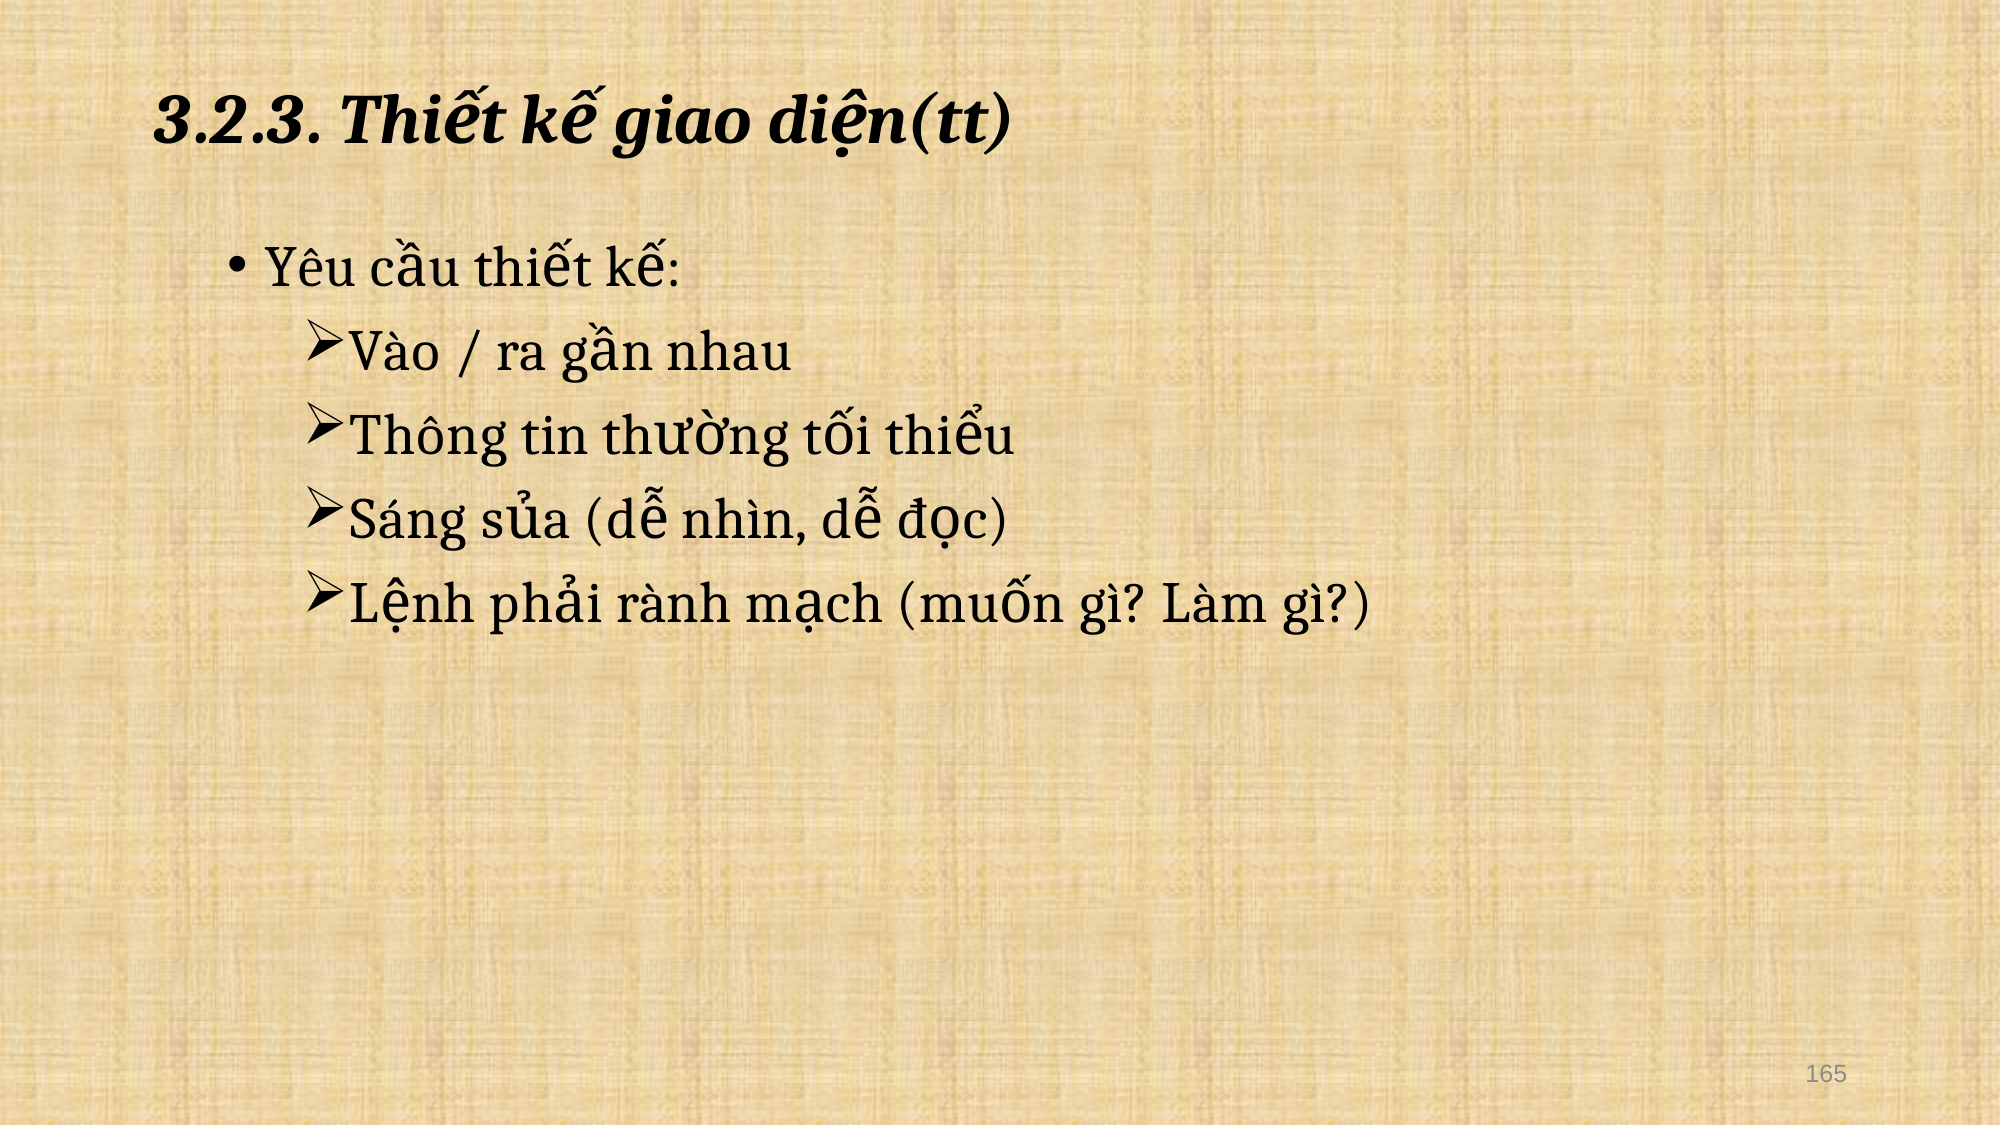

# 3.2.3. Thiết kế giao diện(tt)
Yêu cầu thiết kế:
Vào / ra gần nhau
Thông tin thường tối thiểu
Sáng sủa (dễ nhìn, dễ đọc)
Lệnh phải rành mạch (muốn gì? Làm gì?)

165